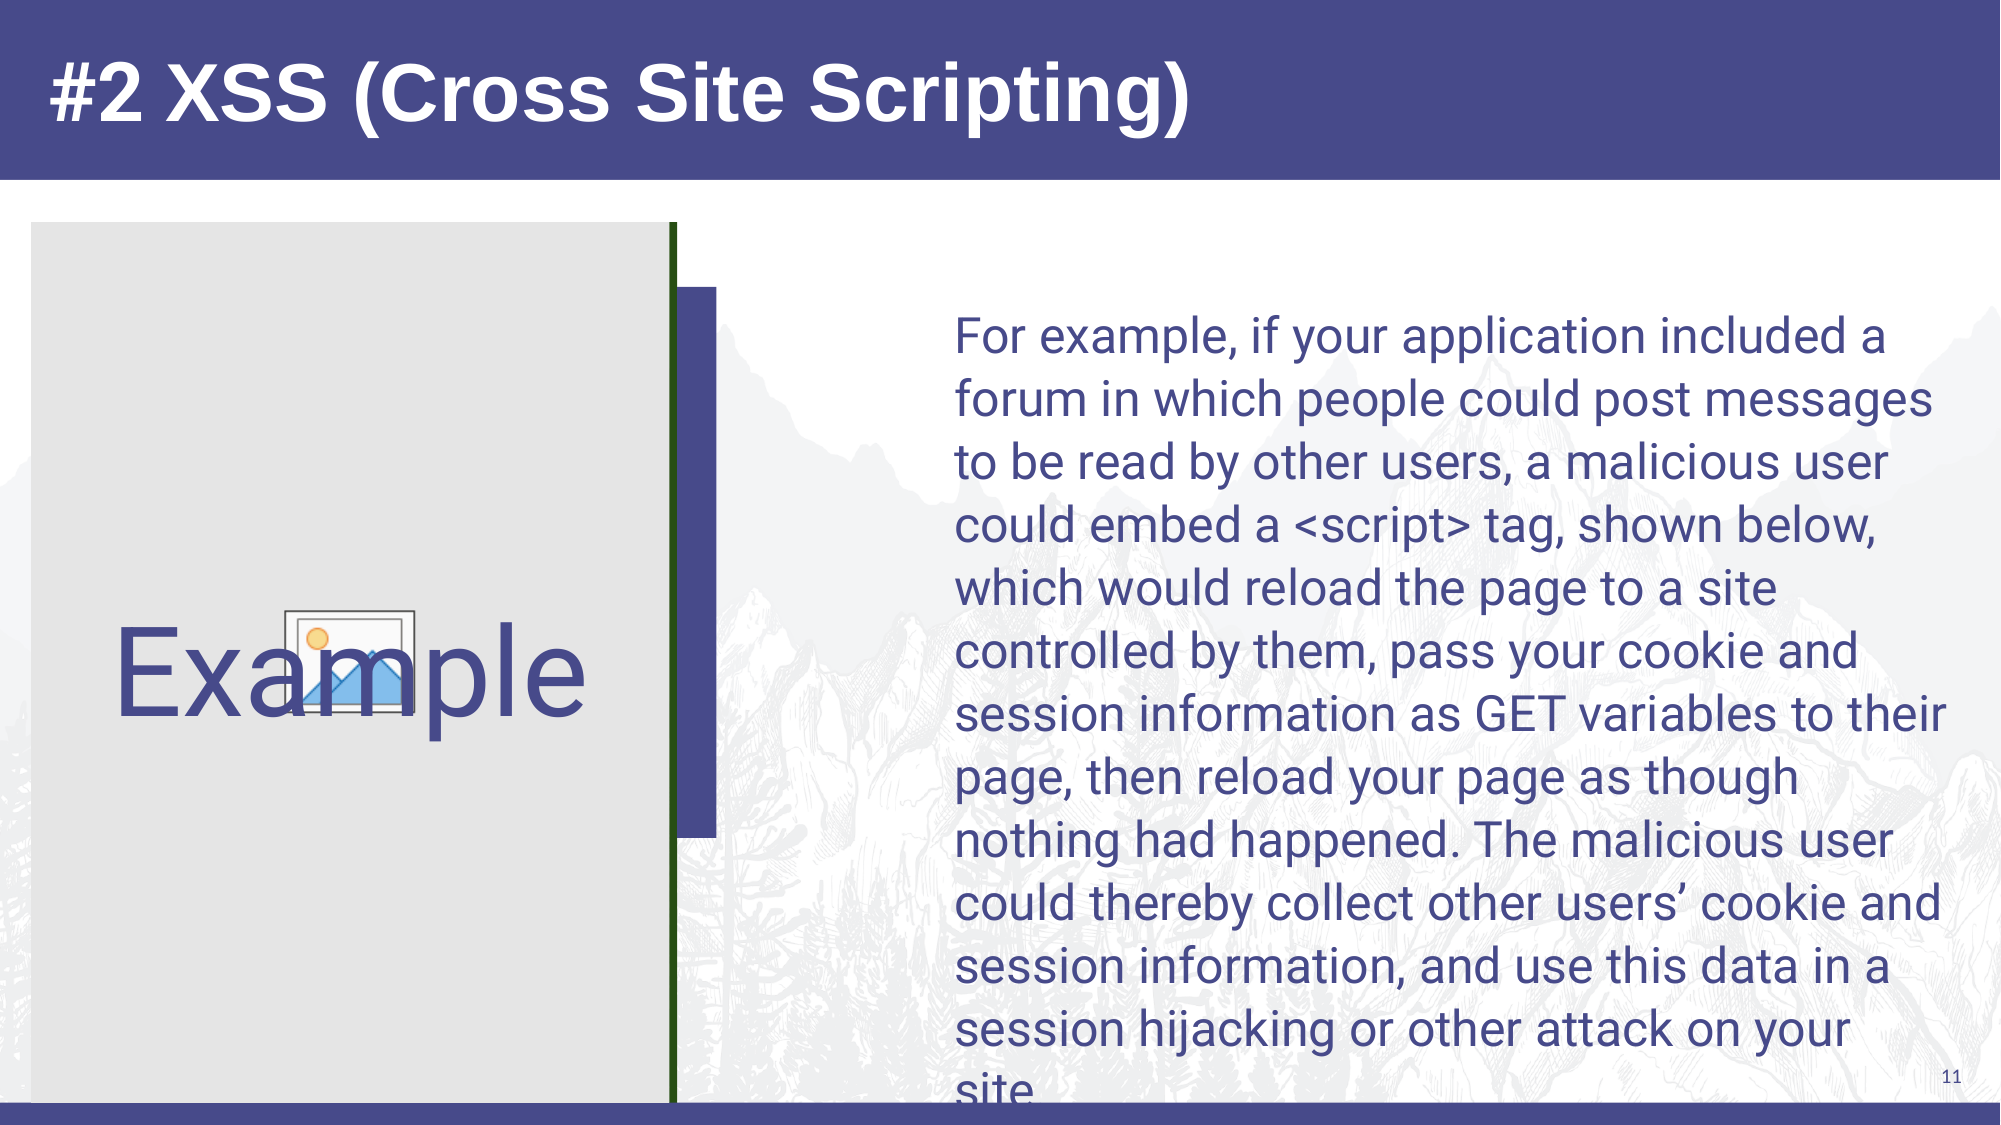

# #2 XSS (Cross Site Scripting)

For example, if your application included a forum in which people could post messages to be read by other users, a malicious user could embed a <script> tag, shown below, which would reload the page to a site controlled by them, pass your cookie and session information as GET variables to their page, then reload your page as though nothing had happened. The malicious user could thereby collect other users’ cookie and session information, and use this data in a session hijacking or other attack on your site.
Example
11